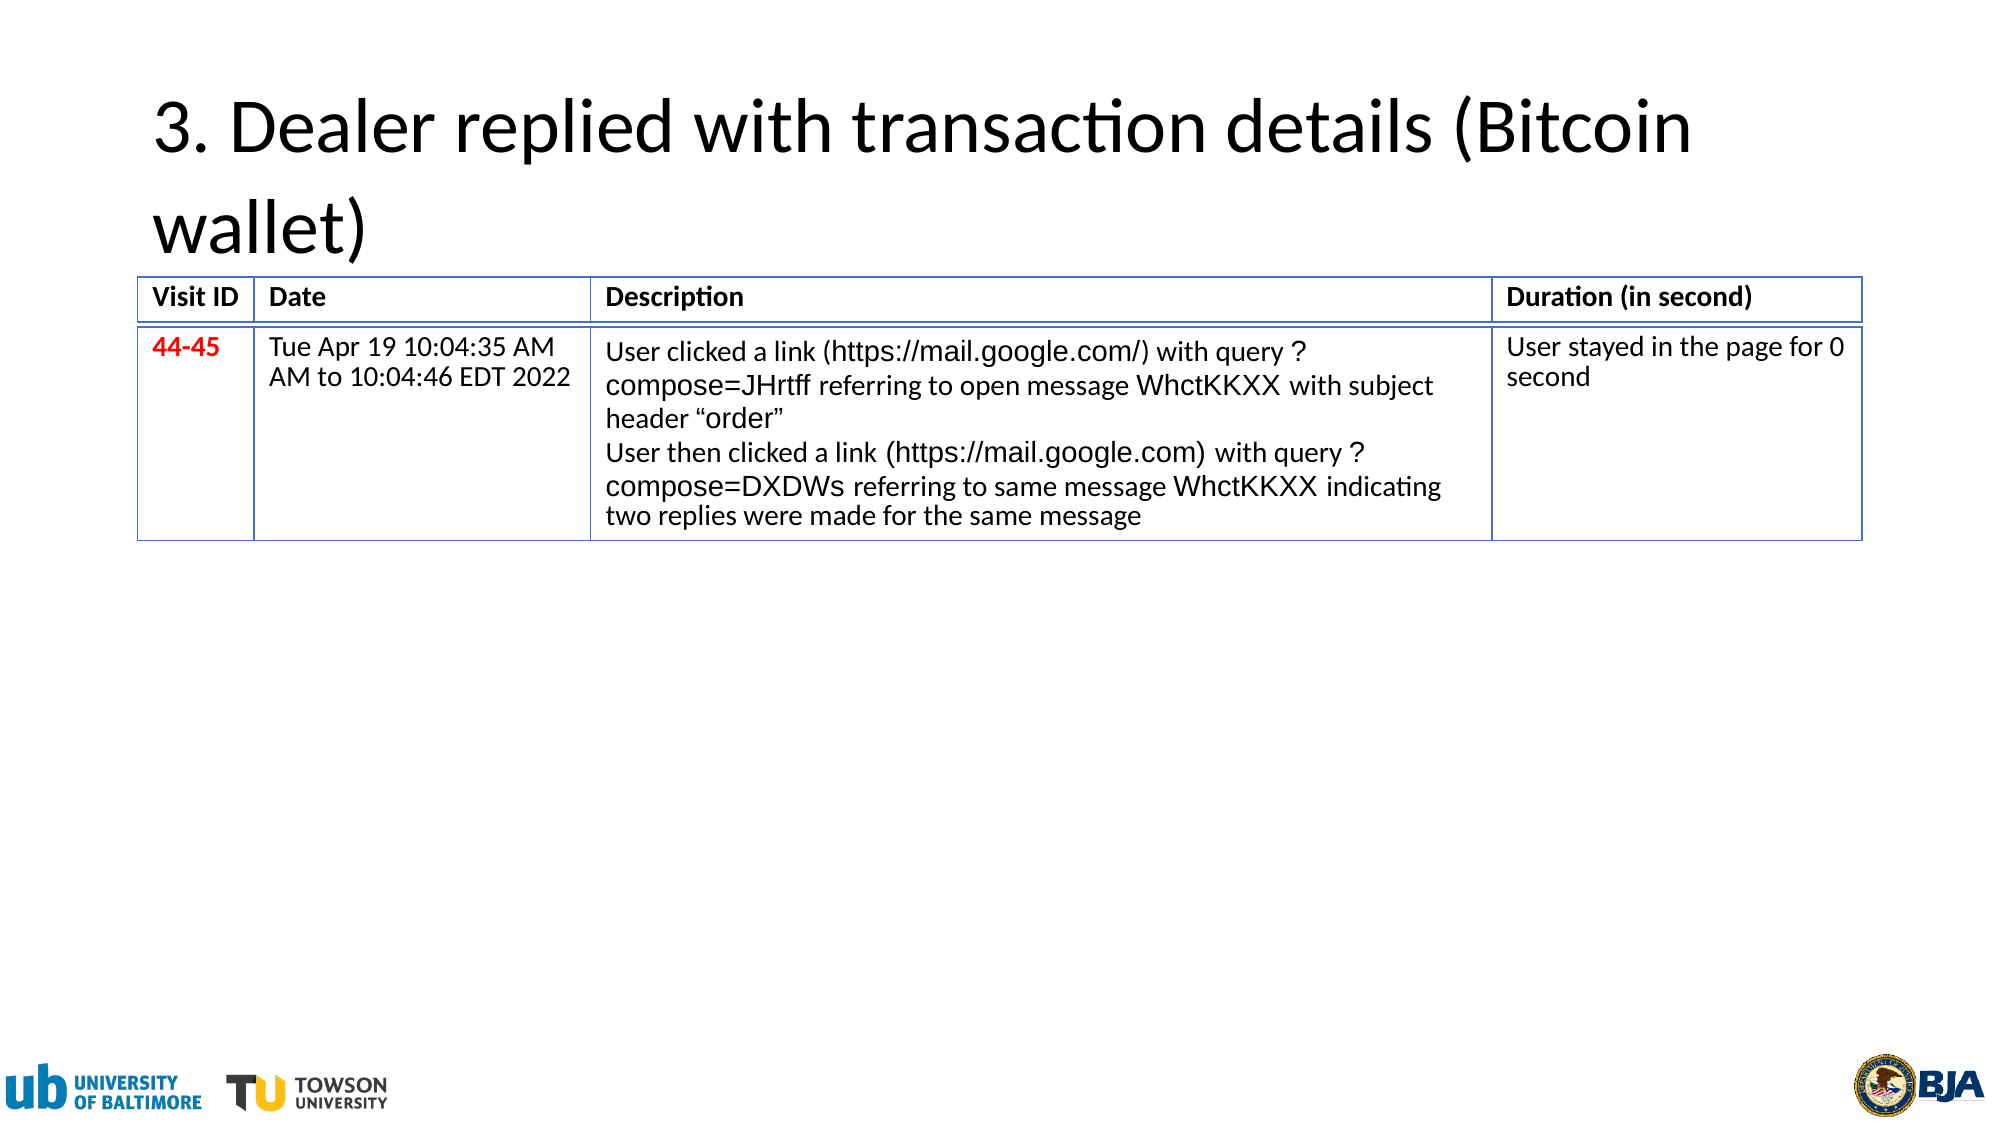

# 3. Dealer replied with transaction details (Bitcoin wallet)
| Visit ID | Date | Description | Duration (in second) |
| --- | --- | --- | --- |
| 44-45 | Tue Apr 19 10:04:35 AM AM to 10:04:46 EDT 2022 | User clicked a link (https://mail.google.com/) with query ?compose=JHrtff referring to open message WhctKKXX with subject header “order” User then clicked a link (https://mail.google.com) with query ?compose=DXDWs referring to same message WhctKKXX indicating two replies were made for the same message | User stayed in the page for 0 second |
| --- | --- | --- | --- |